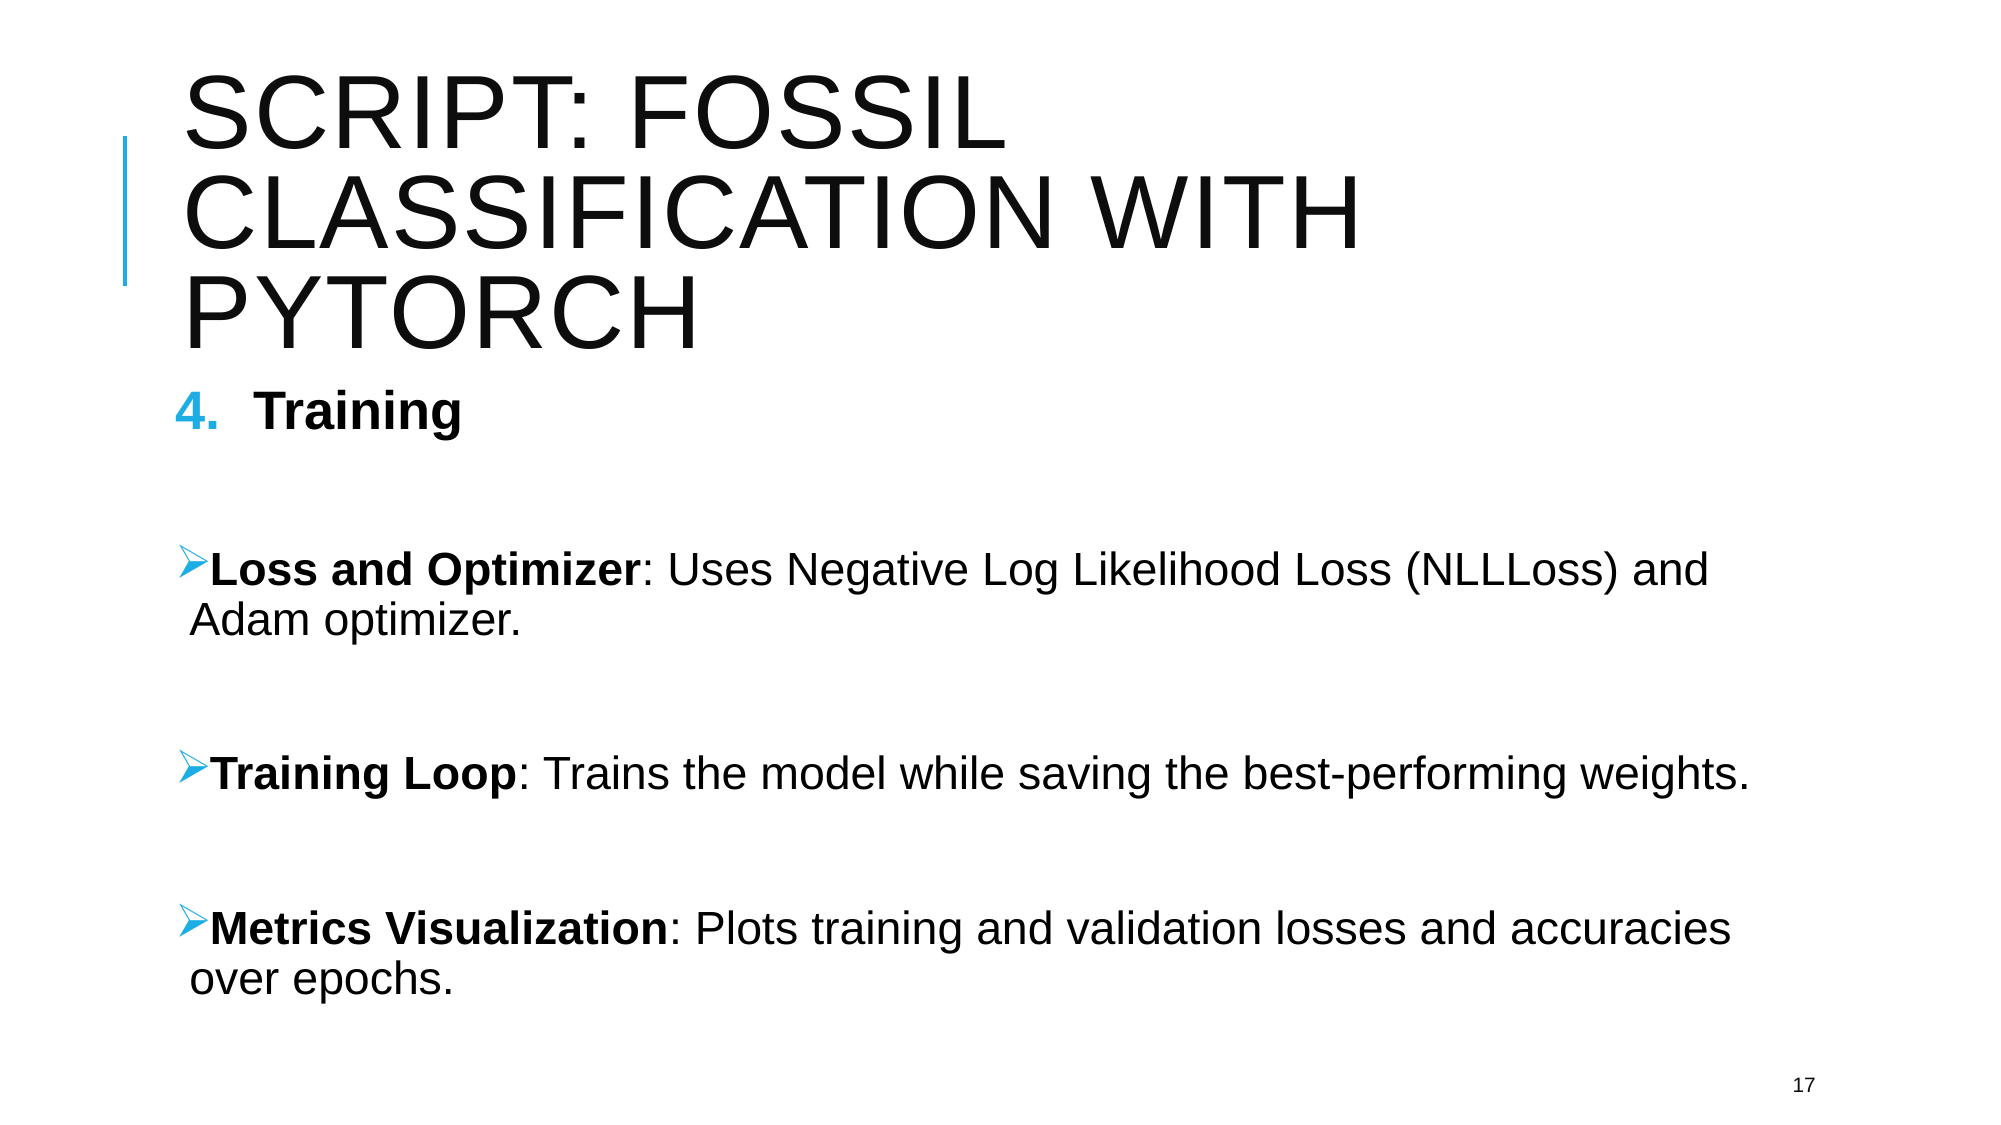

# Script: Fossil Classification with PyTorch
Training

Loss and Optimizer: Uses Negative Log Likelihood Loss (NLLLoss) and Adam optimizer.

Training Loop: Trains the model while saving the best-performing weights.

Metrics Visualization: Plots training and validation losses and accuracies over epochs.
17